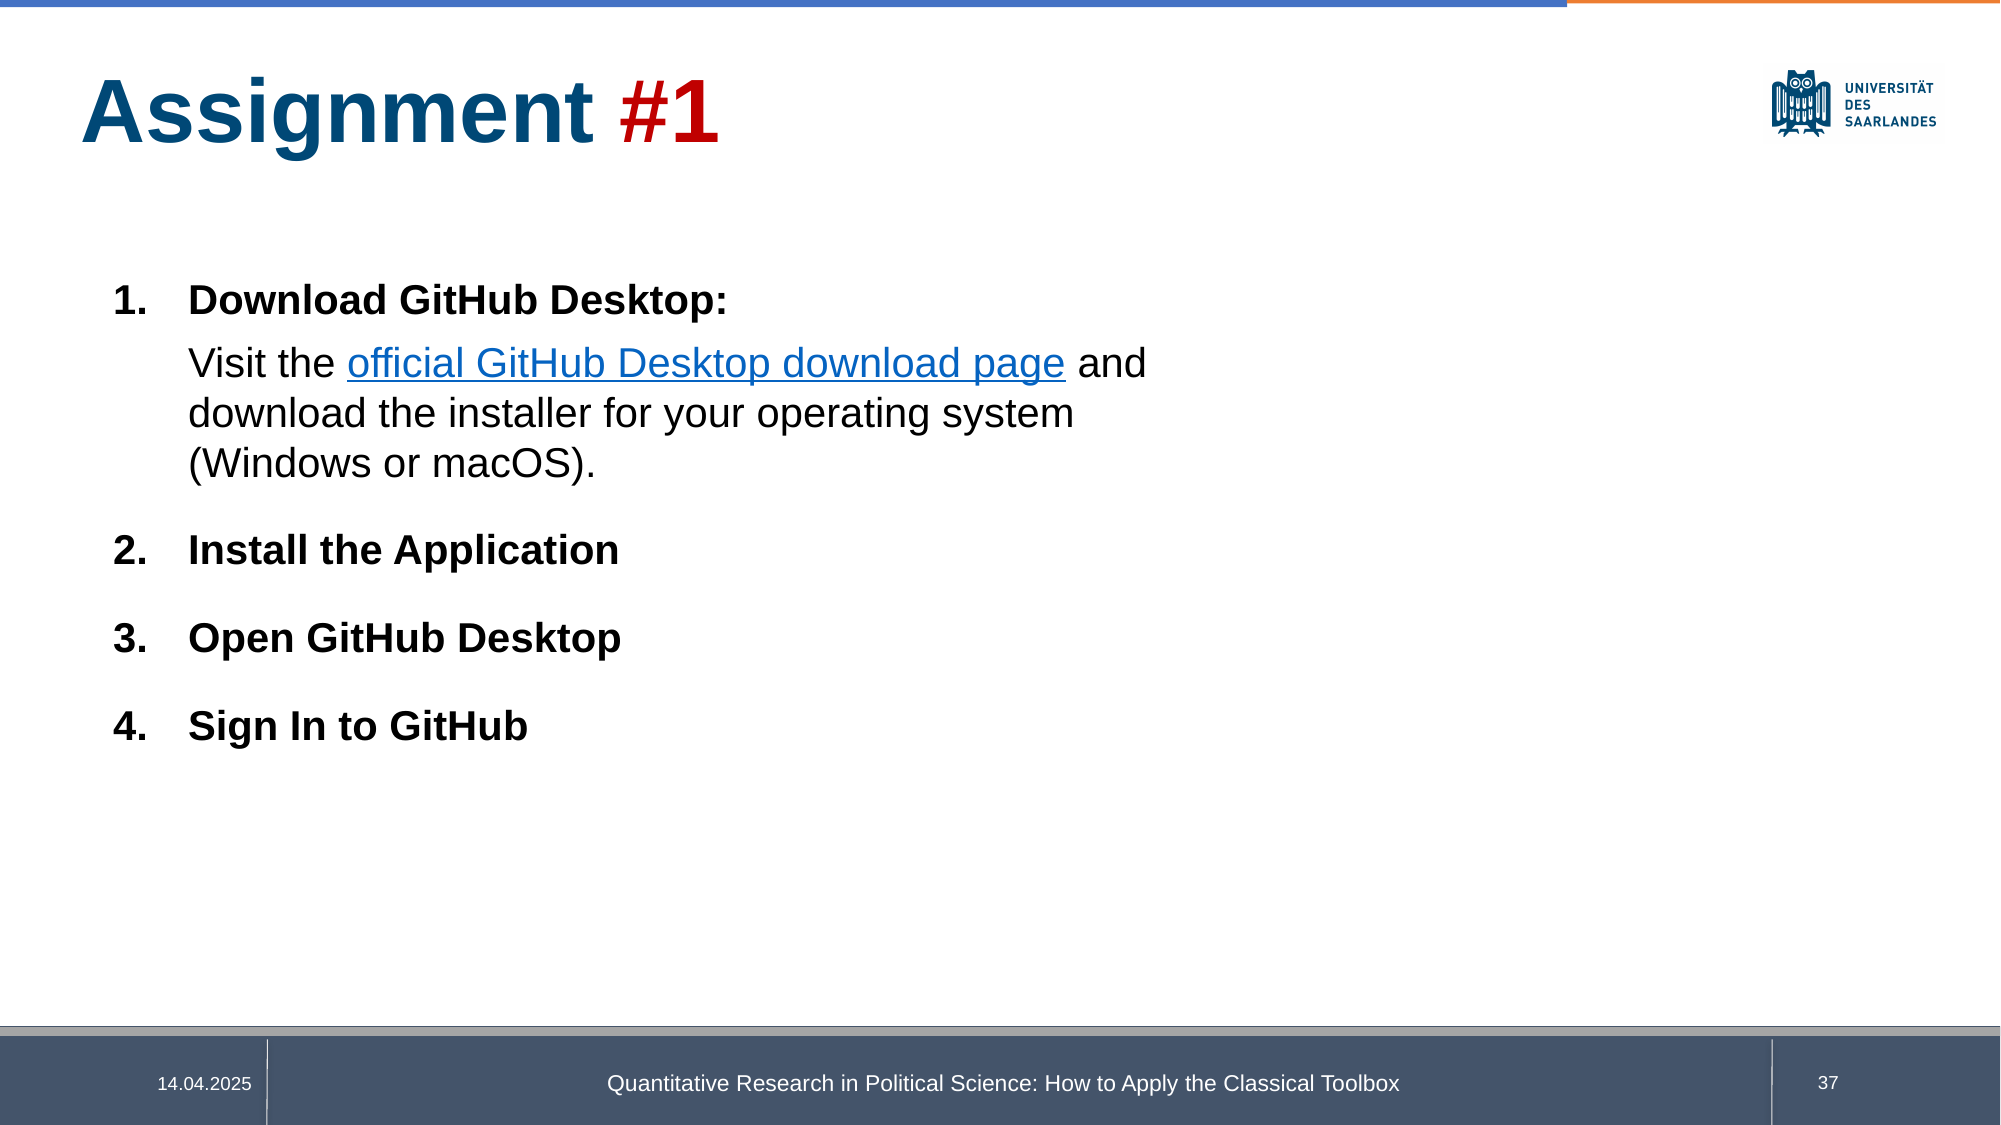

Assignment #1
Download GitHub Desktop:
Visit the official GitHub Desktop download page and download the installer for your operating system (Windows or macOS).​
Install the Application
Open GitHub Desktop
Sign In to GitHub
Quantitative Research in Political Science: How to Apply the Classical Toolbox
37
14.04.2025